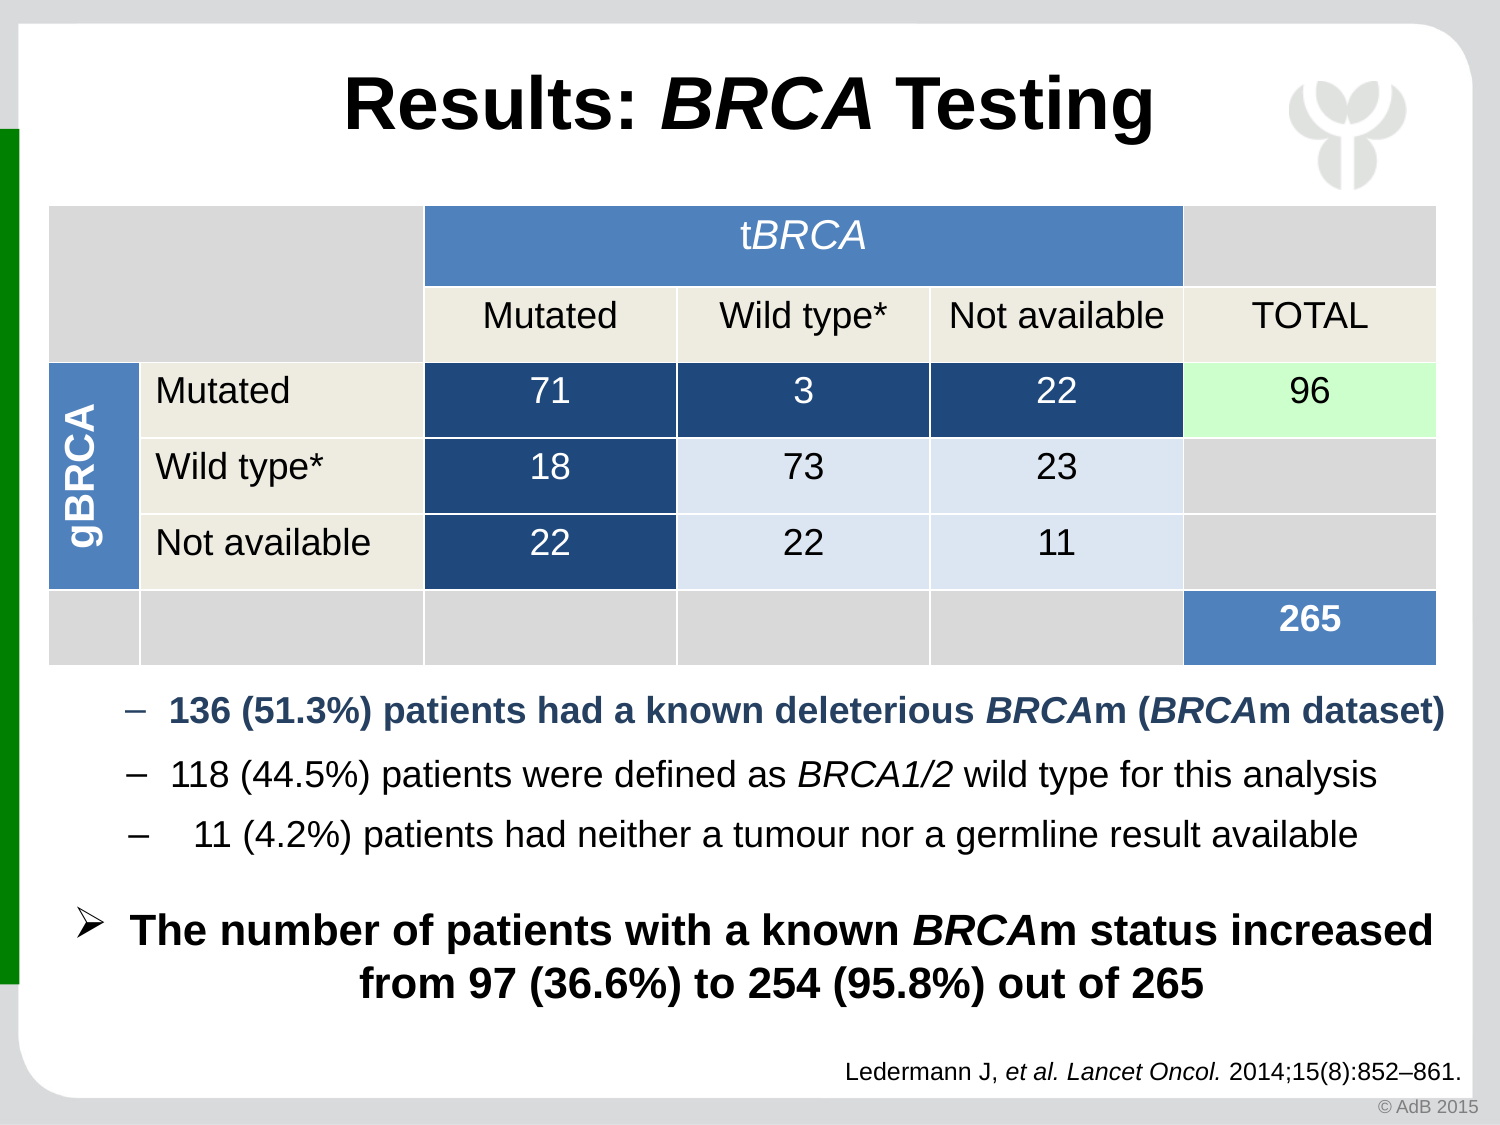

# Results: BRCA Testing
|  |  | tBRCA |  |  |  |
| --- | --- | --- | --- | --- | --- |
|  |  | Mutated | Wild type\* | Not available | TOTAL |
| gBRCA | Mutated | 71 | 3 | 22 | 96 |
|  | Wild type\* | 18 | 73 | 23 |  |
|  | Not available | 22 | 22 | 11 |  |
|  |  |  |  |  | 265 |
136 (51.3%) patients had a known deleterious BRCAm (BRCAm dataset)
118 (44.5%) patients were defined as BRCA1/2 wild type for this analysis
  11 (4.2%) patients had neither a tumour nor a germline result available
The number of patients with a known BRCAm status increased from 97 (36.6%) to 254 (95.8%) out of 265
*Wild-type group includes patients with no known BRCAm or a mutation of unknown significance (a non-deleterious mutation)
Ledermann J, et al. Lancet Oncol. 2014;15(8):852–861.